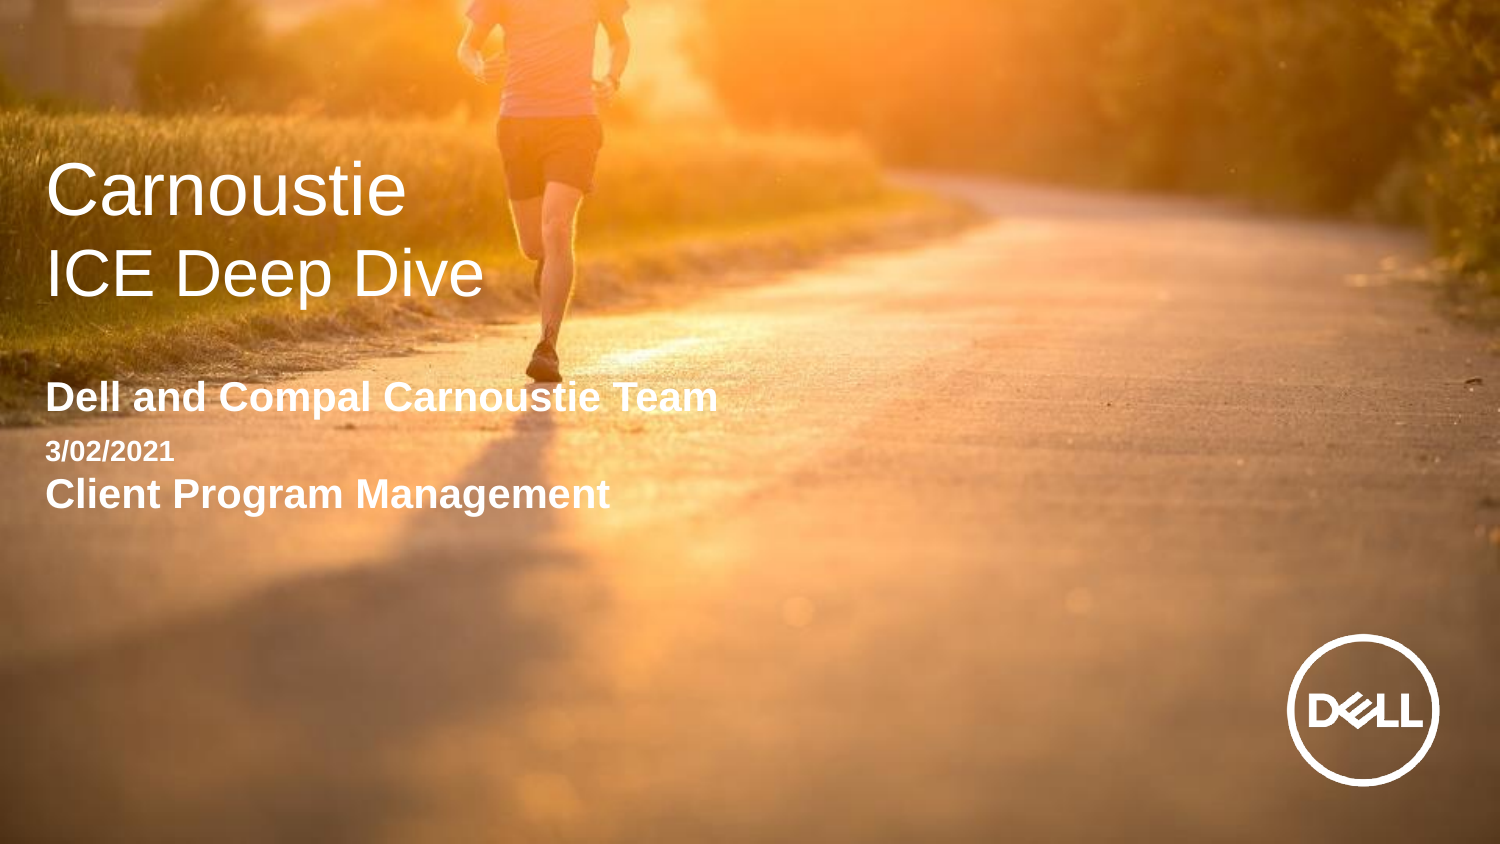

# Carnoustie ICE Deep Dive
Dell and Compal Carnoustie Team
3/02/2021
Client Program Management